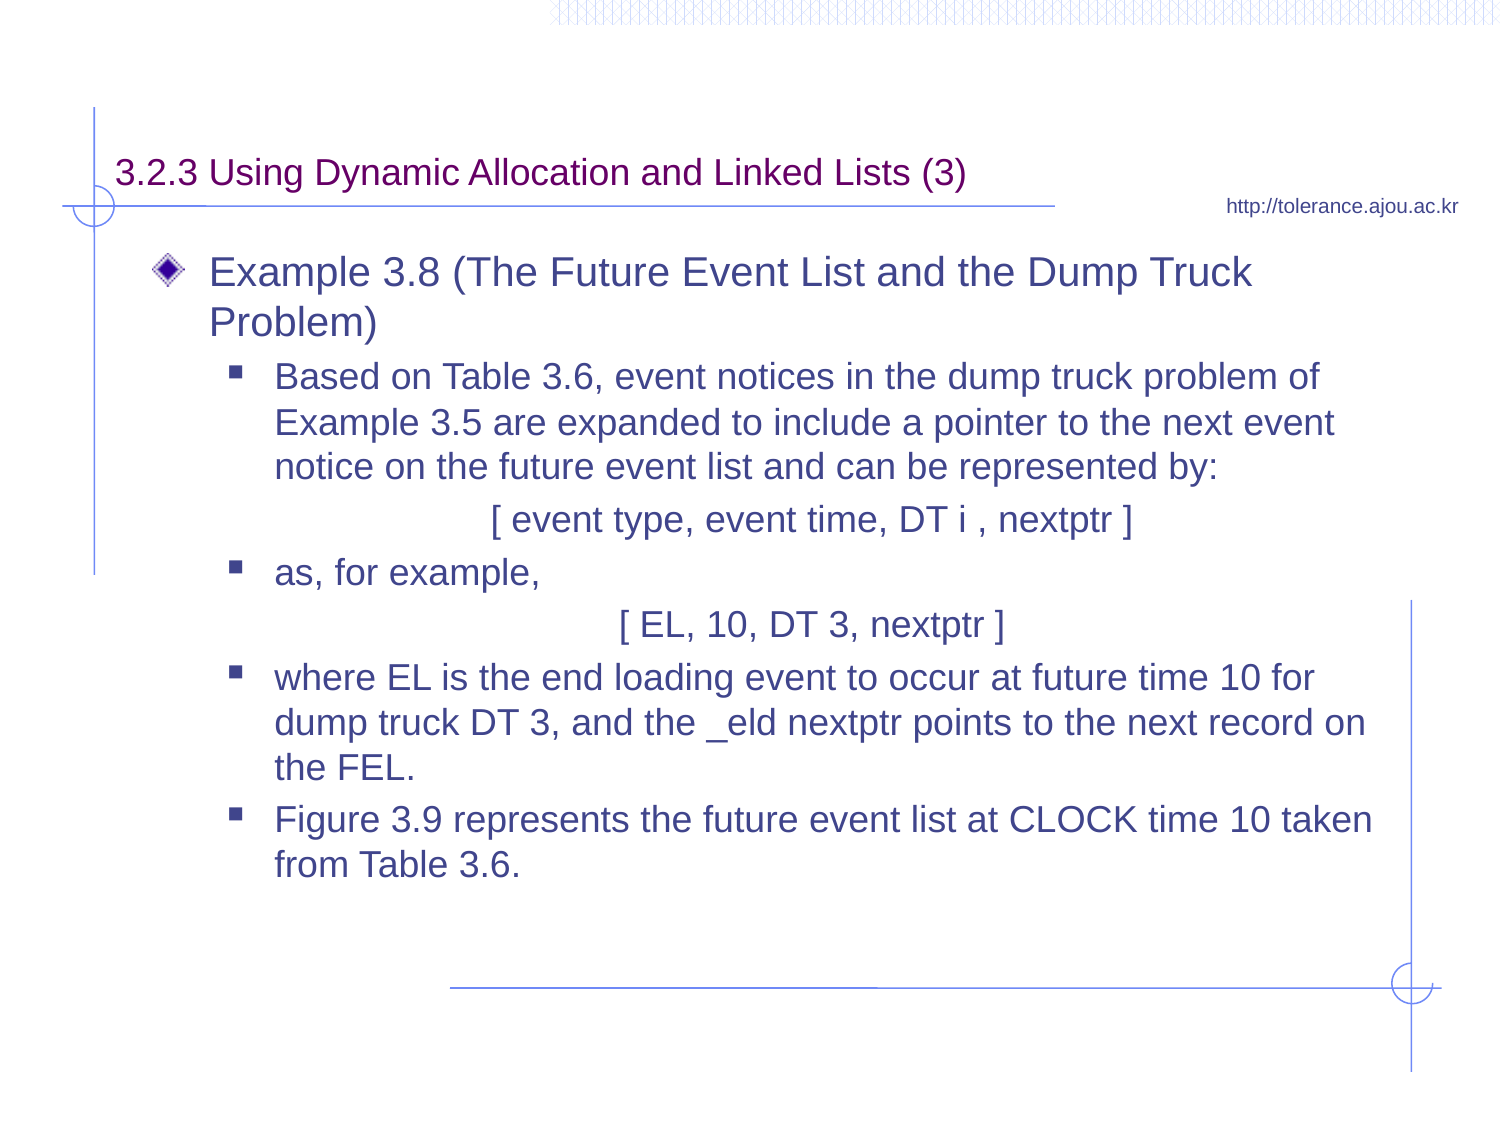

# 3.2.3 Using Dynamic Allocation and Linked Lists (3)
Example 3.8 (The Future Event List and the Dump Truck Problem)
Based on Table 3.6, event notices in the dump truck problem of Example 3.5 are expanded to include a pointer to the next event notice on the future event list and can be represented by:
[ event type, event time, DT i , nextptr ]
as, for example,
[ EL, 10, DT 3, nextptr ]
where EL is the end loading event to occur at future time 10 for dump truck DT 3, and the _eld nextptr points to the next record on the FEL.
Figure 3.9 represents the future event list at CLOCK time 10 taken from Table 3.6.